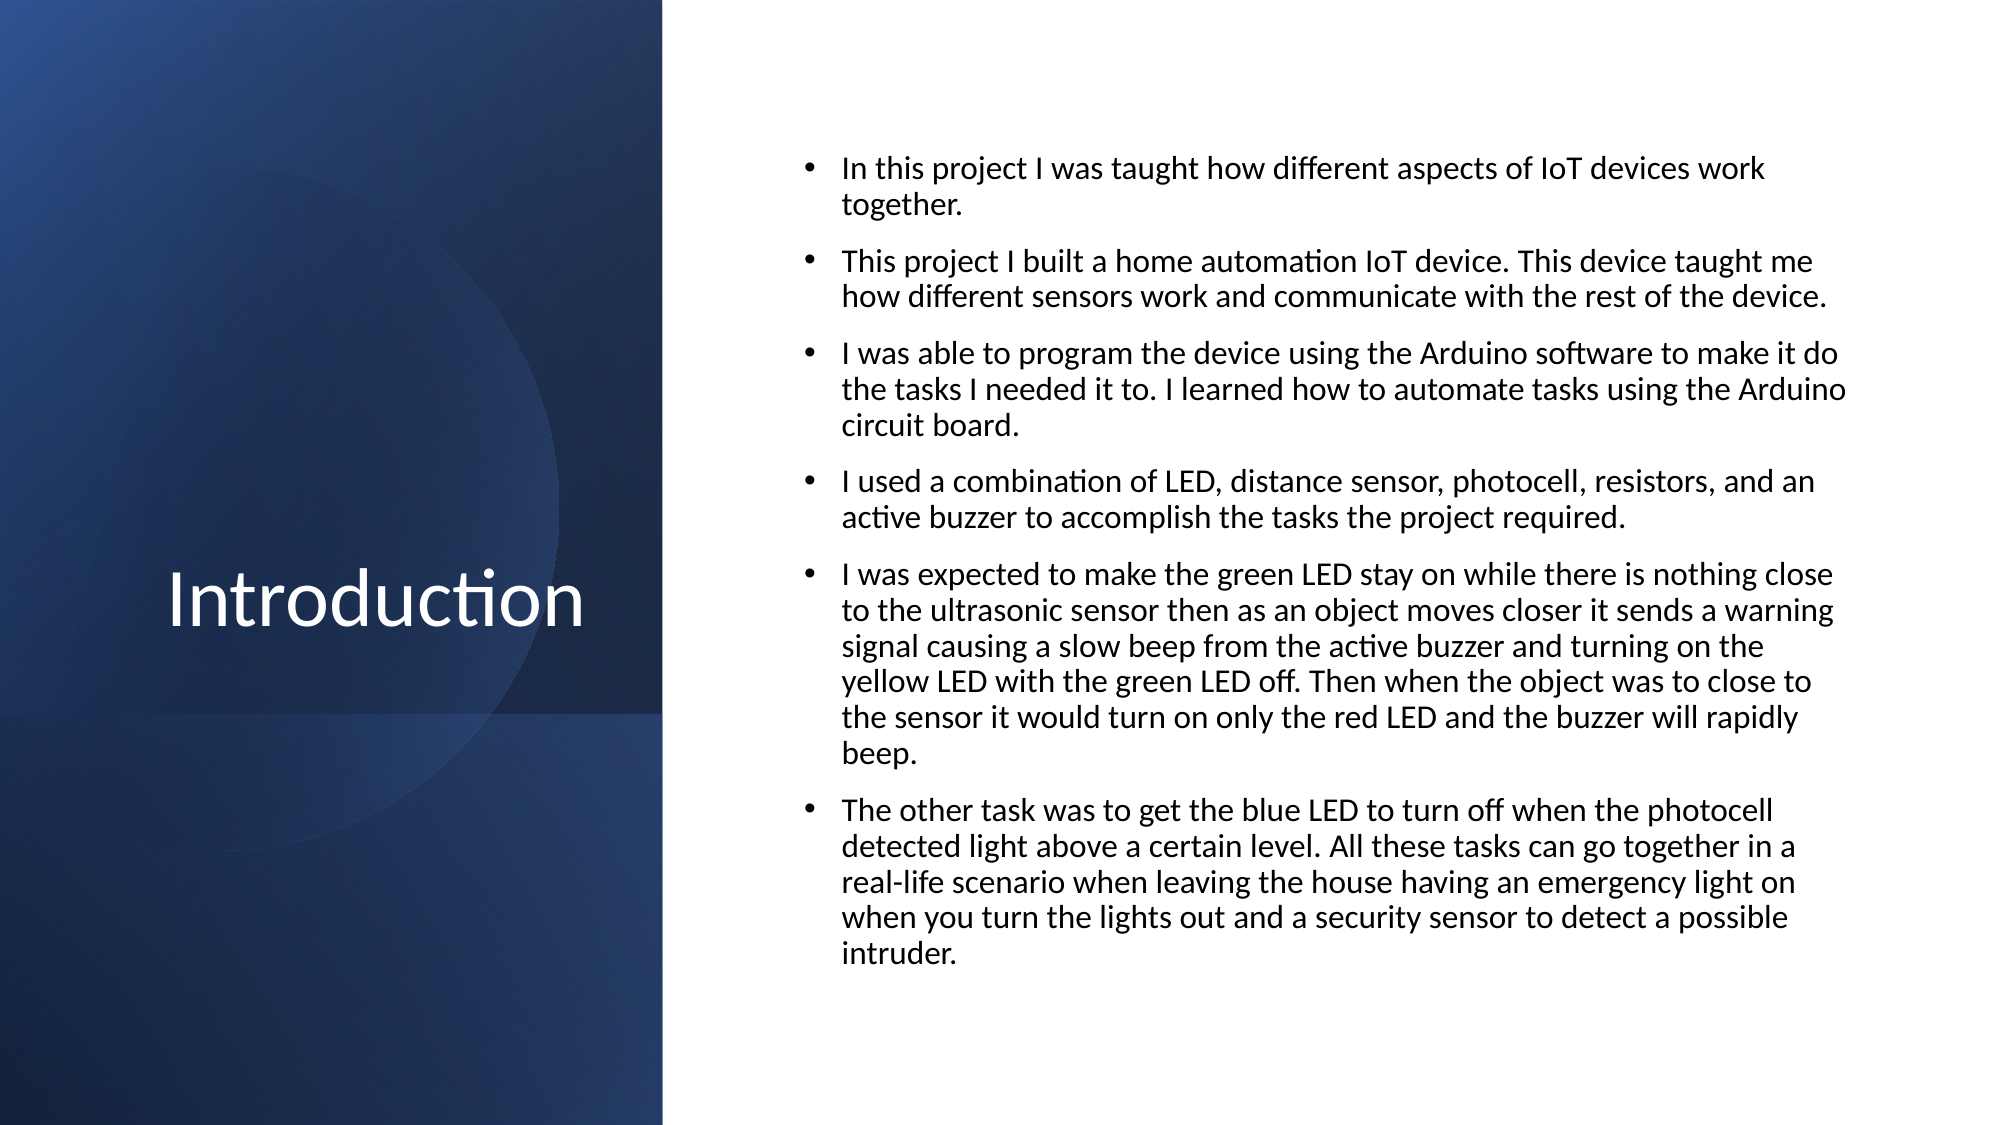

# Introduction
In this project I was taught how different aspects of IoT devices work together.
This project I built a home automation IoT device. This device taught me how different sensors work and communicate with the rest of the device.
I was able to program the device using the Arduino software to make it do the tasks I needed it to. I learned how to automate tasks using the Arduino circuit board.
I used a combination of LED, distance sensor, photocell, resistors, and an active buzzer to accomplish the tasks the project required.
I was expected to make the green LED stay on while there is nothing close to the ultrasonic sensor then as an object moves closer it sends a warning signal causing a slow beep from the active buzzer and turning on the yellow LED with the green LED off. Then when the object was to close to the sensor it would turn on only the red LED and the buzzer will rapidly beep.
The other task was to get the blue LED to turn off when the photocell detected light above a certain level. All these tasks can go together in a real-life scenario when leaving the house having an emergency light on when you turn the lights out and a security sensor to detect a possible intruder.